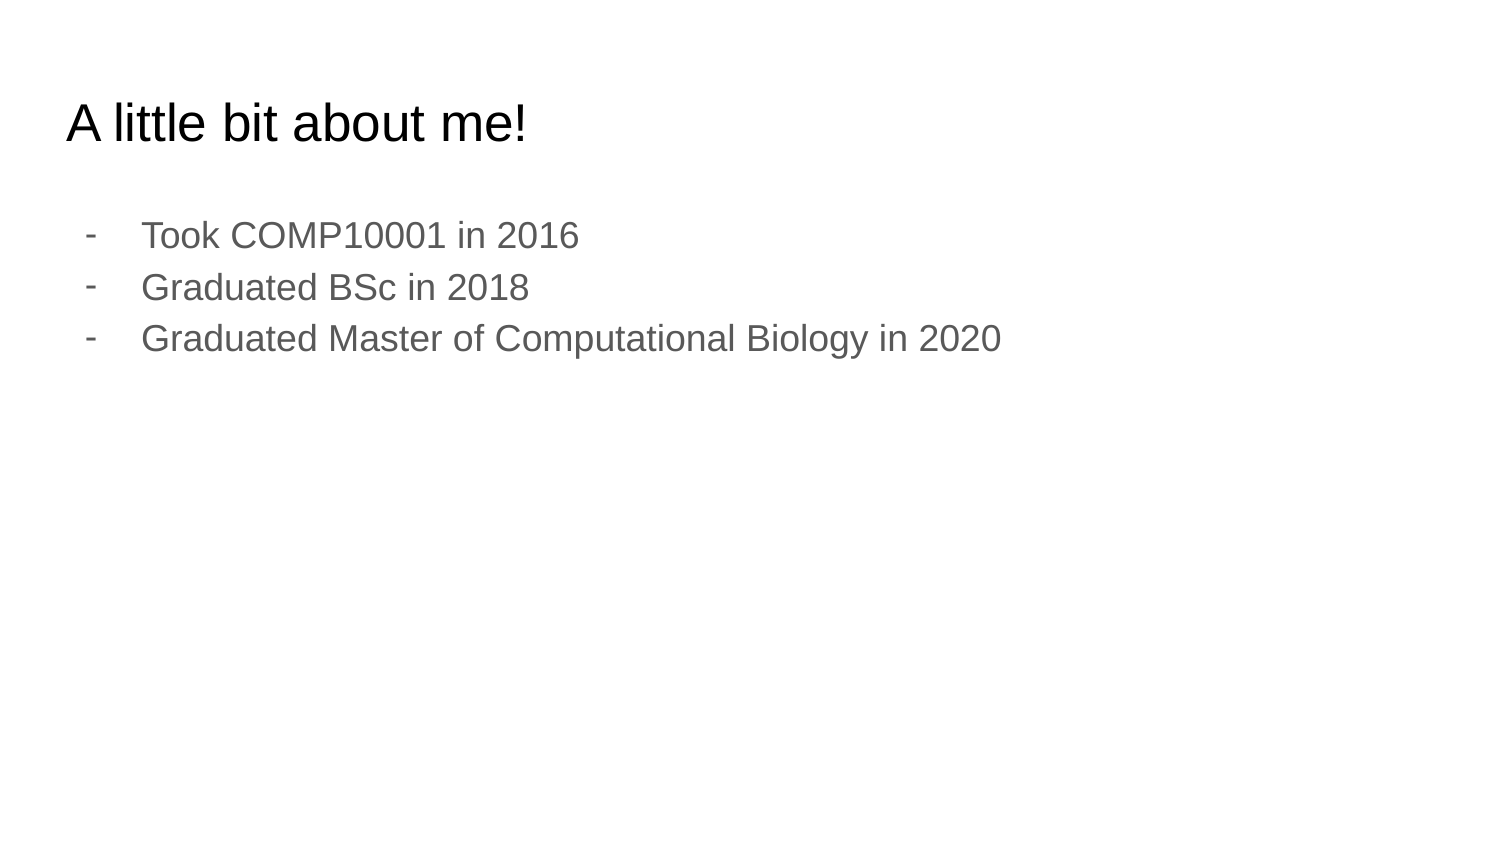

# A little bit about me!
Took COMP10001 in 2016
Graduated BSc in 2018
Graduated Master of Computational Biology in 2020